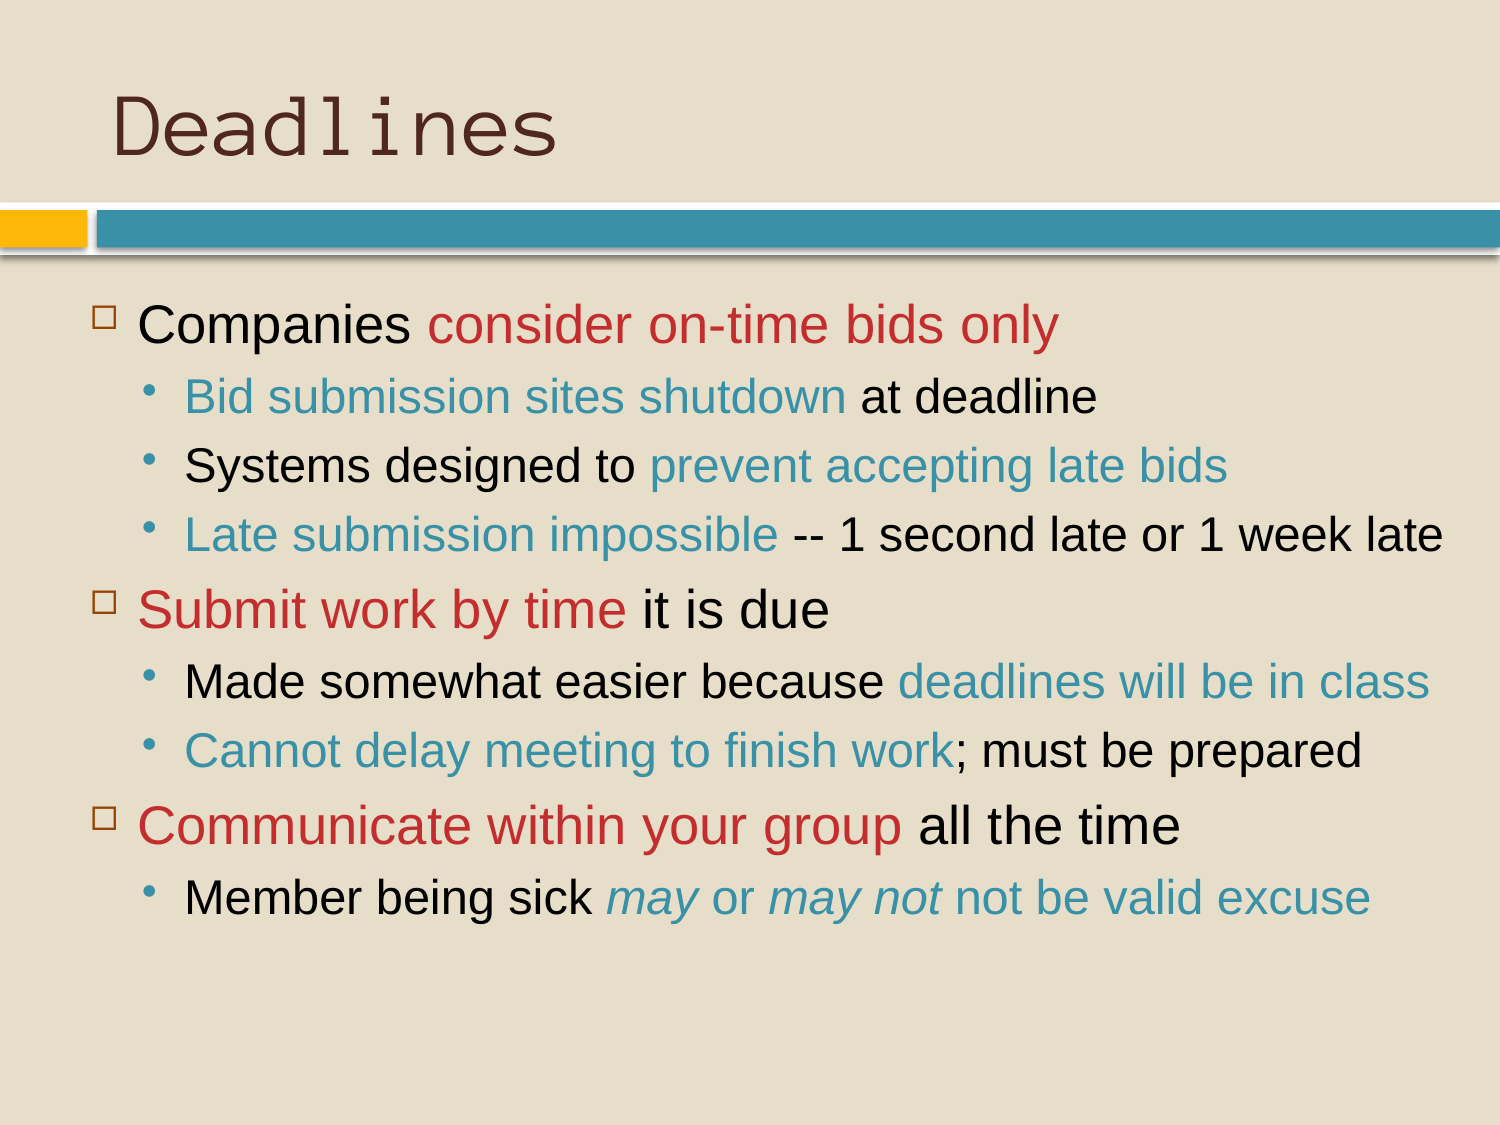

# Deadlines
Companies consider on-time bids only
Bid submission sites shutdown at deadline
Systems designed to prevent accepting late bids
Late submission impossible -- 1 second late or 1 week late
Submit work by time it is due
Made somewhat easier because deadlines will be in class
Cannot delay meeting to finish work; must be prepared
Communicate within your group all the time
Member being sick may or may not not be valid excuse